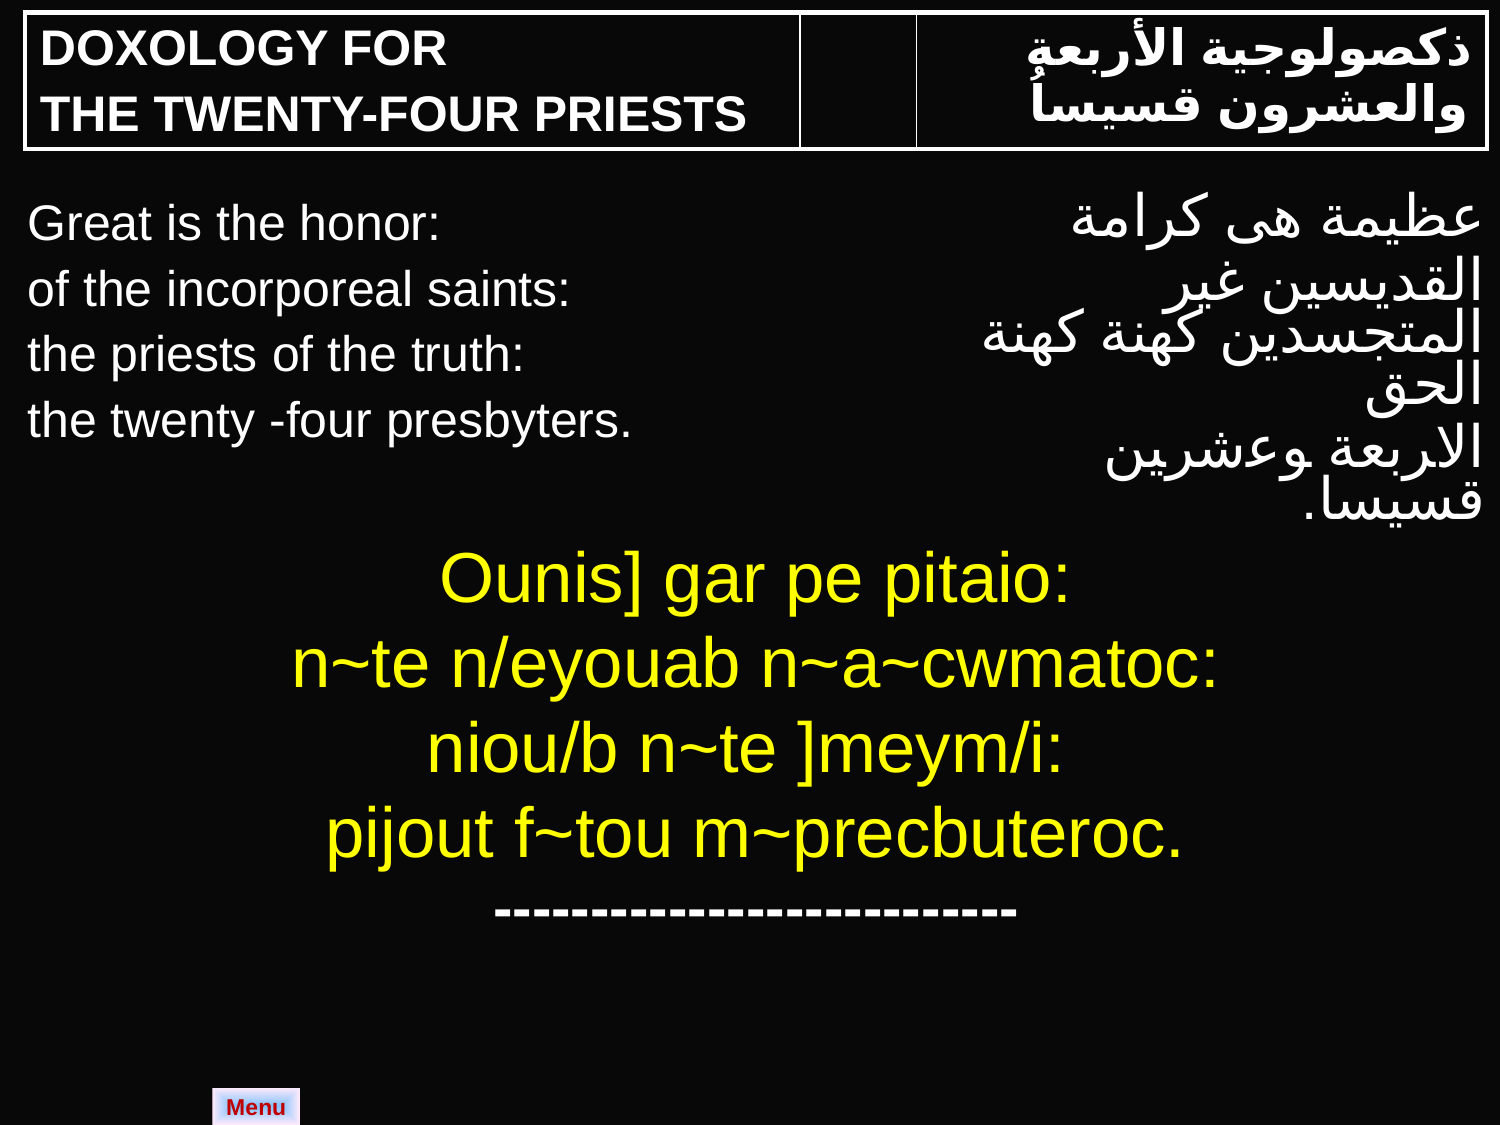

| DOXOLOGY FOR THE TWENTY-FOUR PRIESTS |  | ذكصولوجية الأربعة والعشرون قسيساُ |
| --- | --- | --- |
| Great is the honor: of the incorporeal saints: the priests of the truth: the twenty -four presbyters. | عظيمة هى كرامة القديسين غير المتجسدين كهنة كهنة الحق الاﺮبعة ﻮﻋشرﻴﻦ قسيسا. |
| --- | --- |
| Ounis] gar pe pitaio: n~te n/eyouab n~a~cwmatoc: niou/b n~te ]meym/i: pijout f~tou m~precbuteroc. |  |
| --------------------------- |  |
Menu